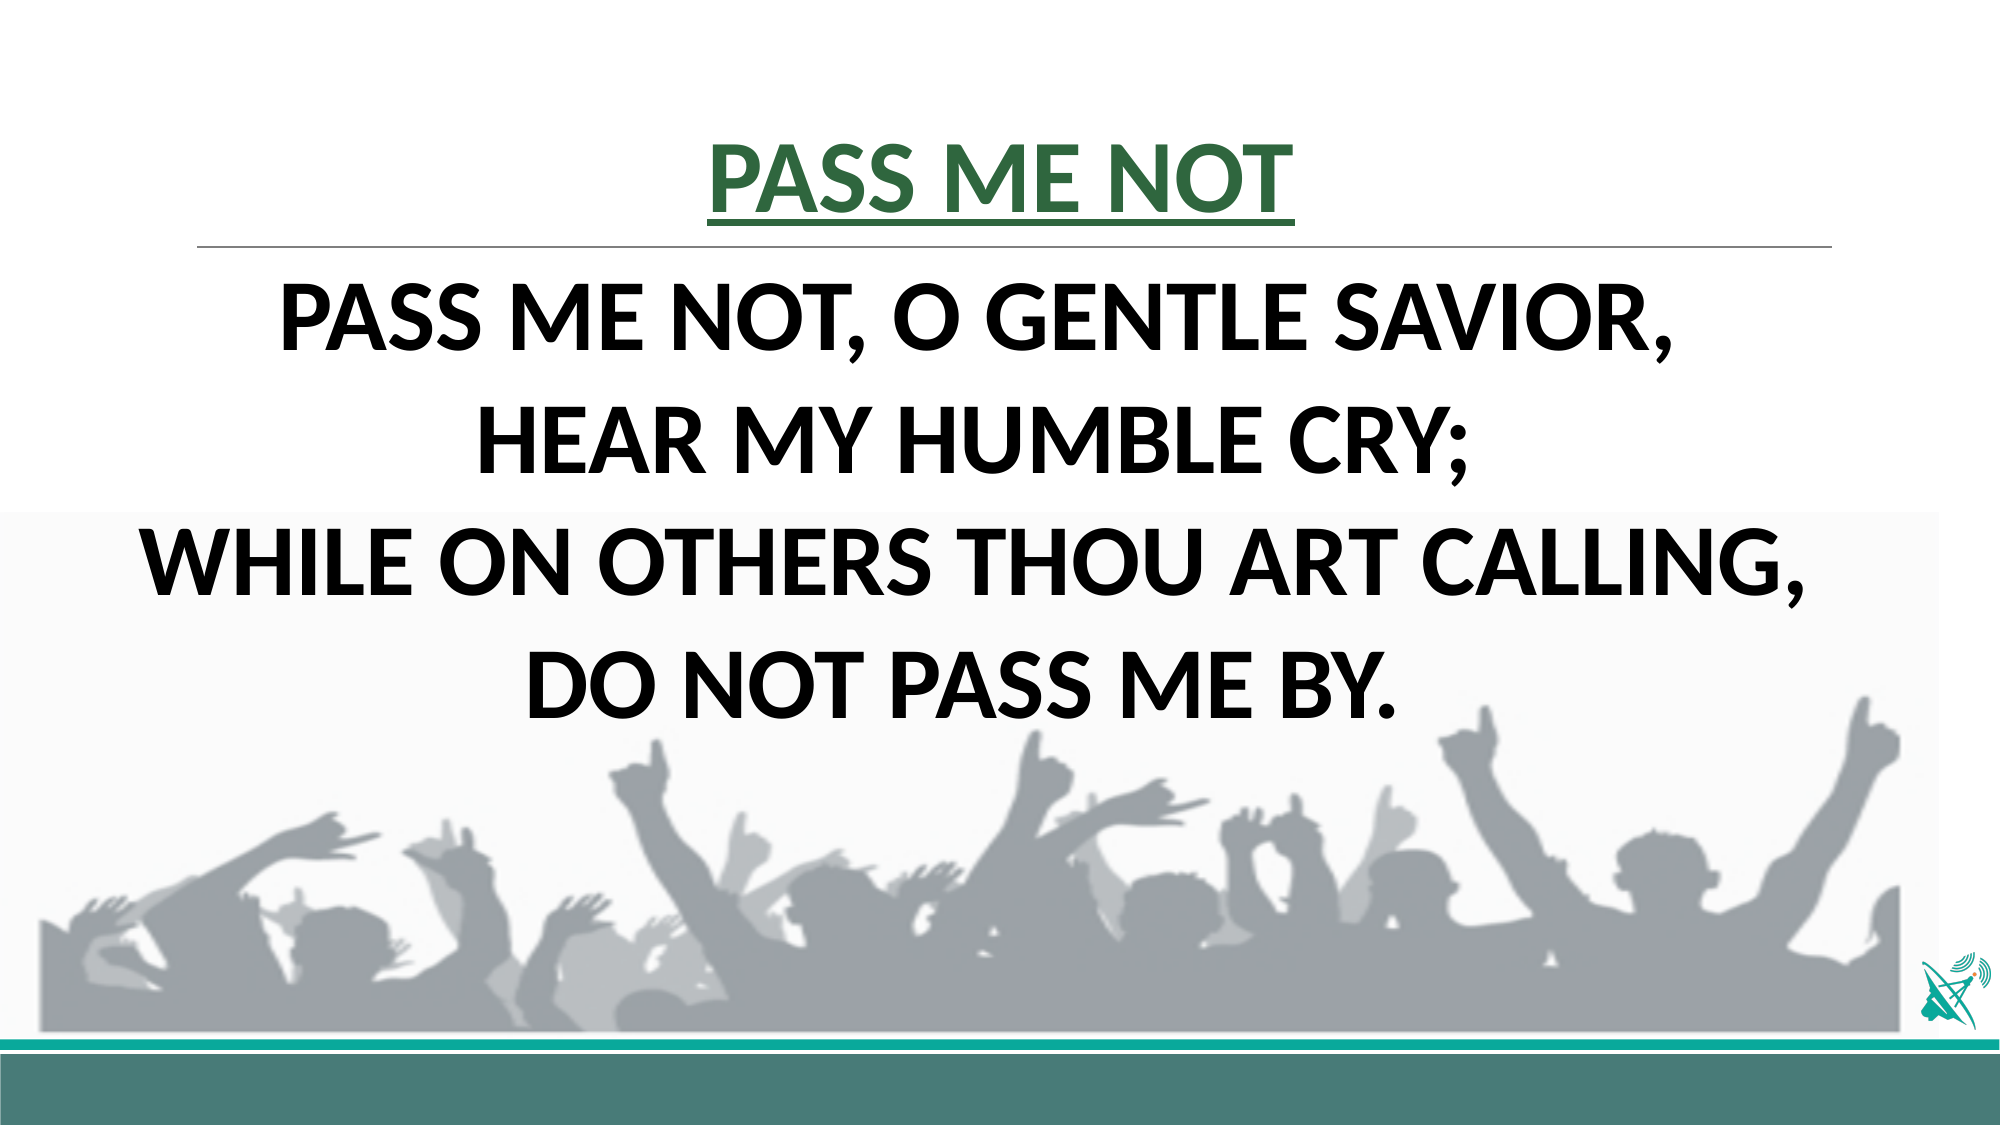

# PASS ME NOT
PASS ME NOT, O GENTLE SAVIOR,
HEAR MY HUMBLE CRY;
WHILE ON OTHERS THOU ART CALLING,
DO NOT PASS ME BY.